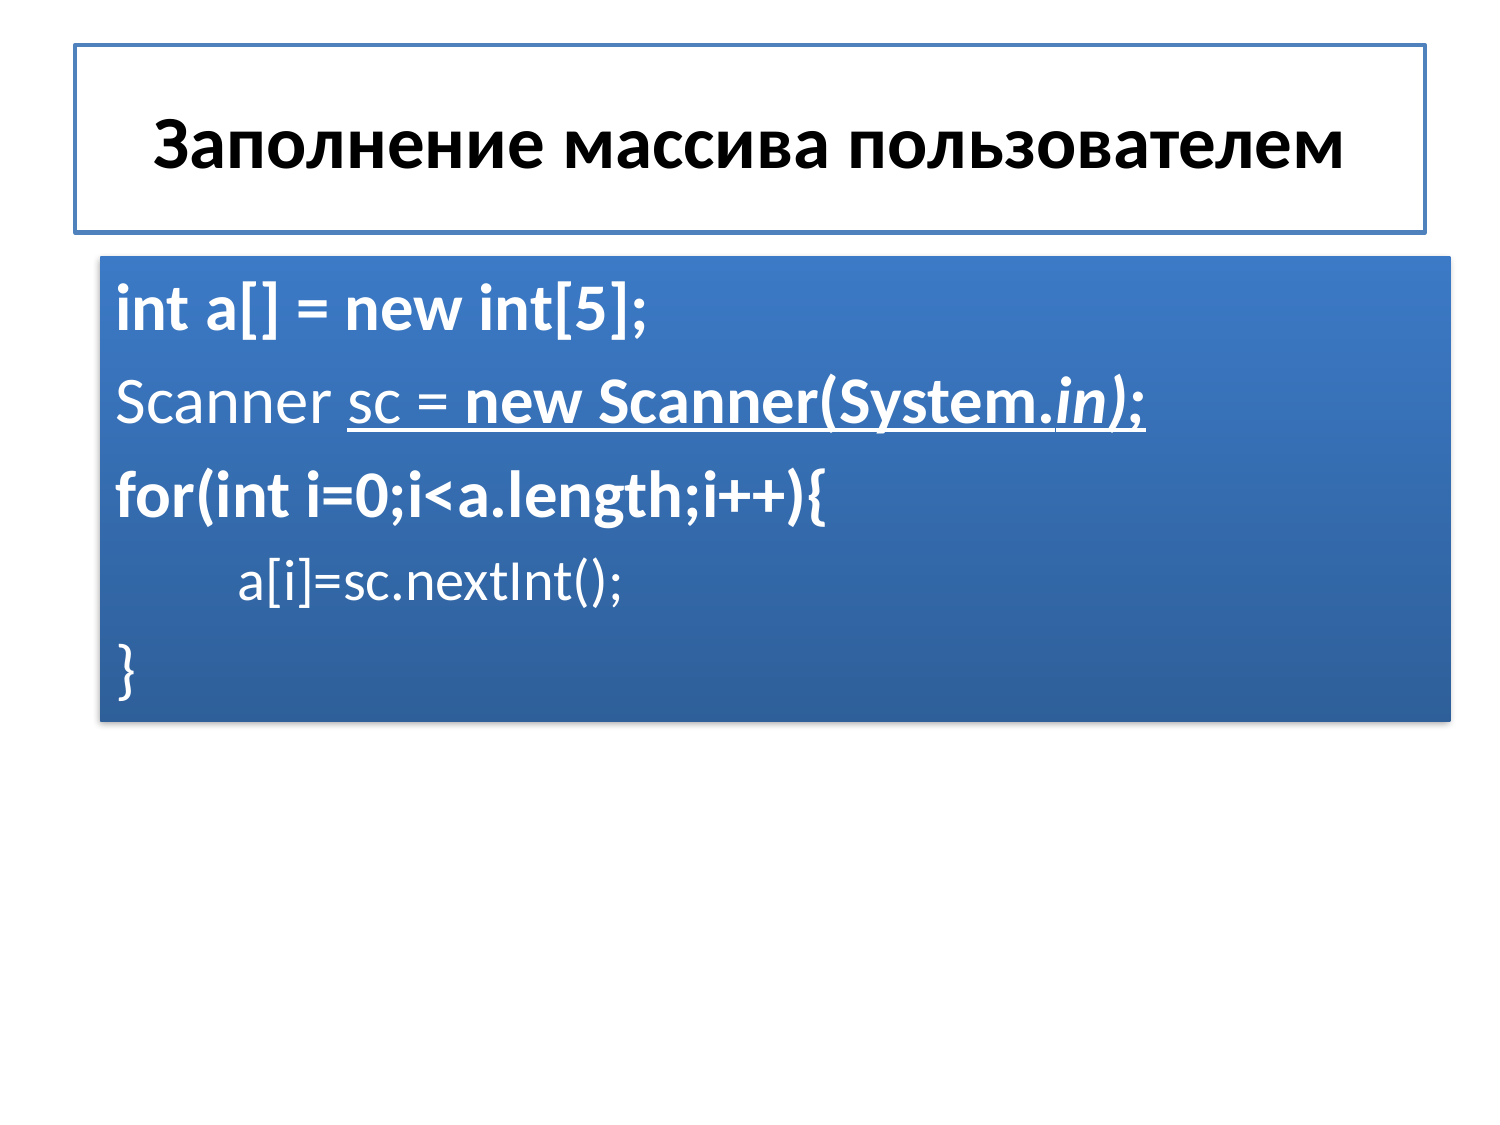

# Заполнение массива пользователем
int a[] = new int[5];
Scanner sc = new Scanner(System.in);
for(int i=0;i<a.length;i++){
	a[i]=sc.nextInt();
}